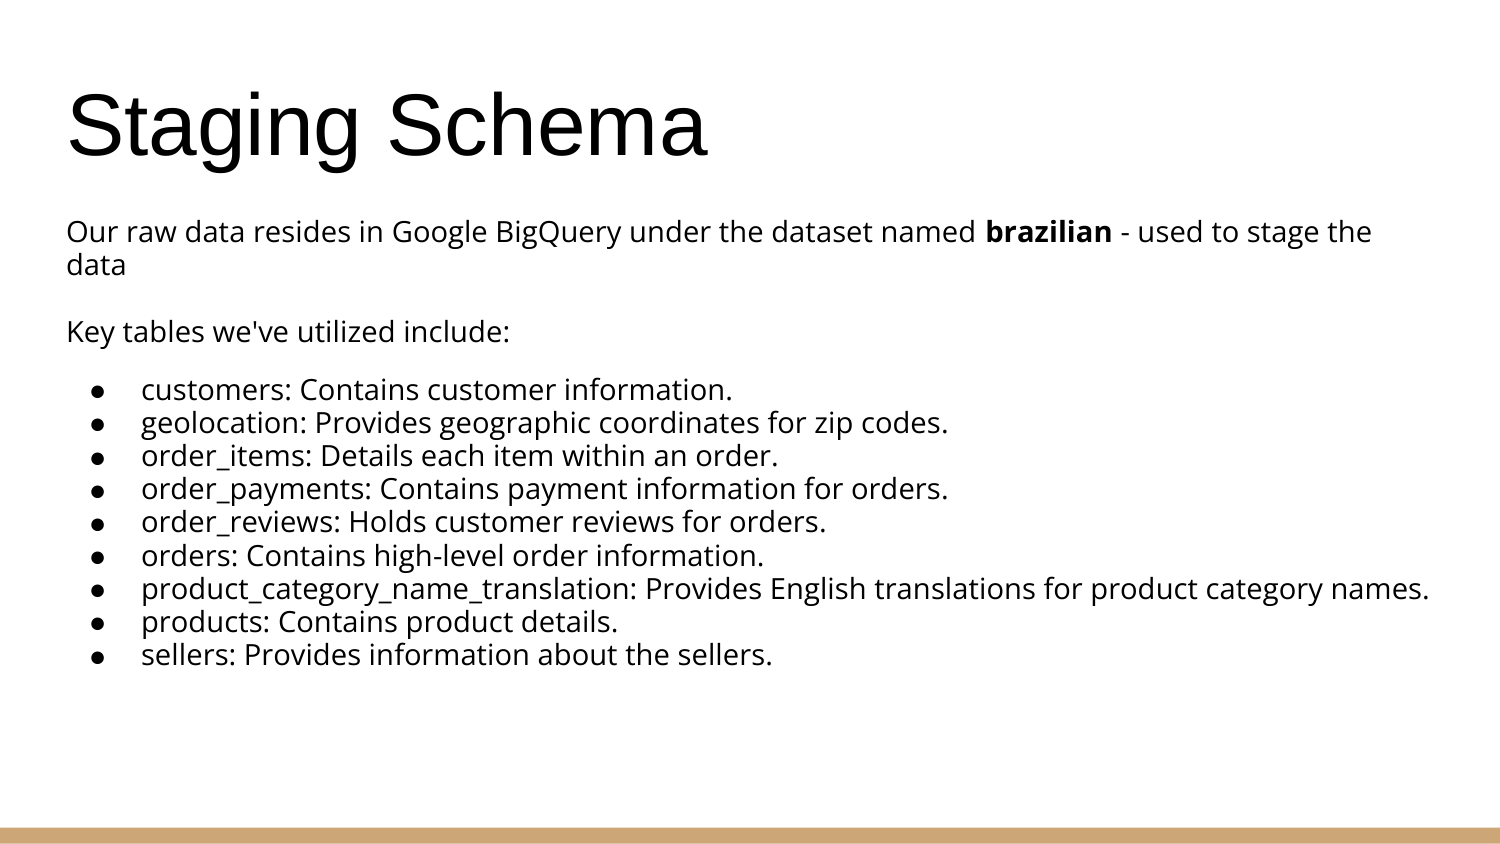

# Staging Schema
Our raw data resides in Google BigQuery under the dataset named brazilian - used to stage the data

Key tables we've utilized include:
customers: Contains customer information.
geolocation: Provides geographic coordinates for zip codes.
order_items: Details each item within an order.
order_payments: Contains payment information for orders.
order_reviews: Holds customer reviews for orders.
orders: Contains high-level order information.
product_category_name_translation: Provides English translations for product category names.
products: Contains product details.
sellers: Provides information about the sellers.